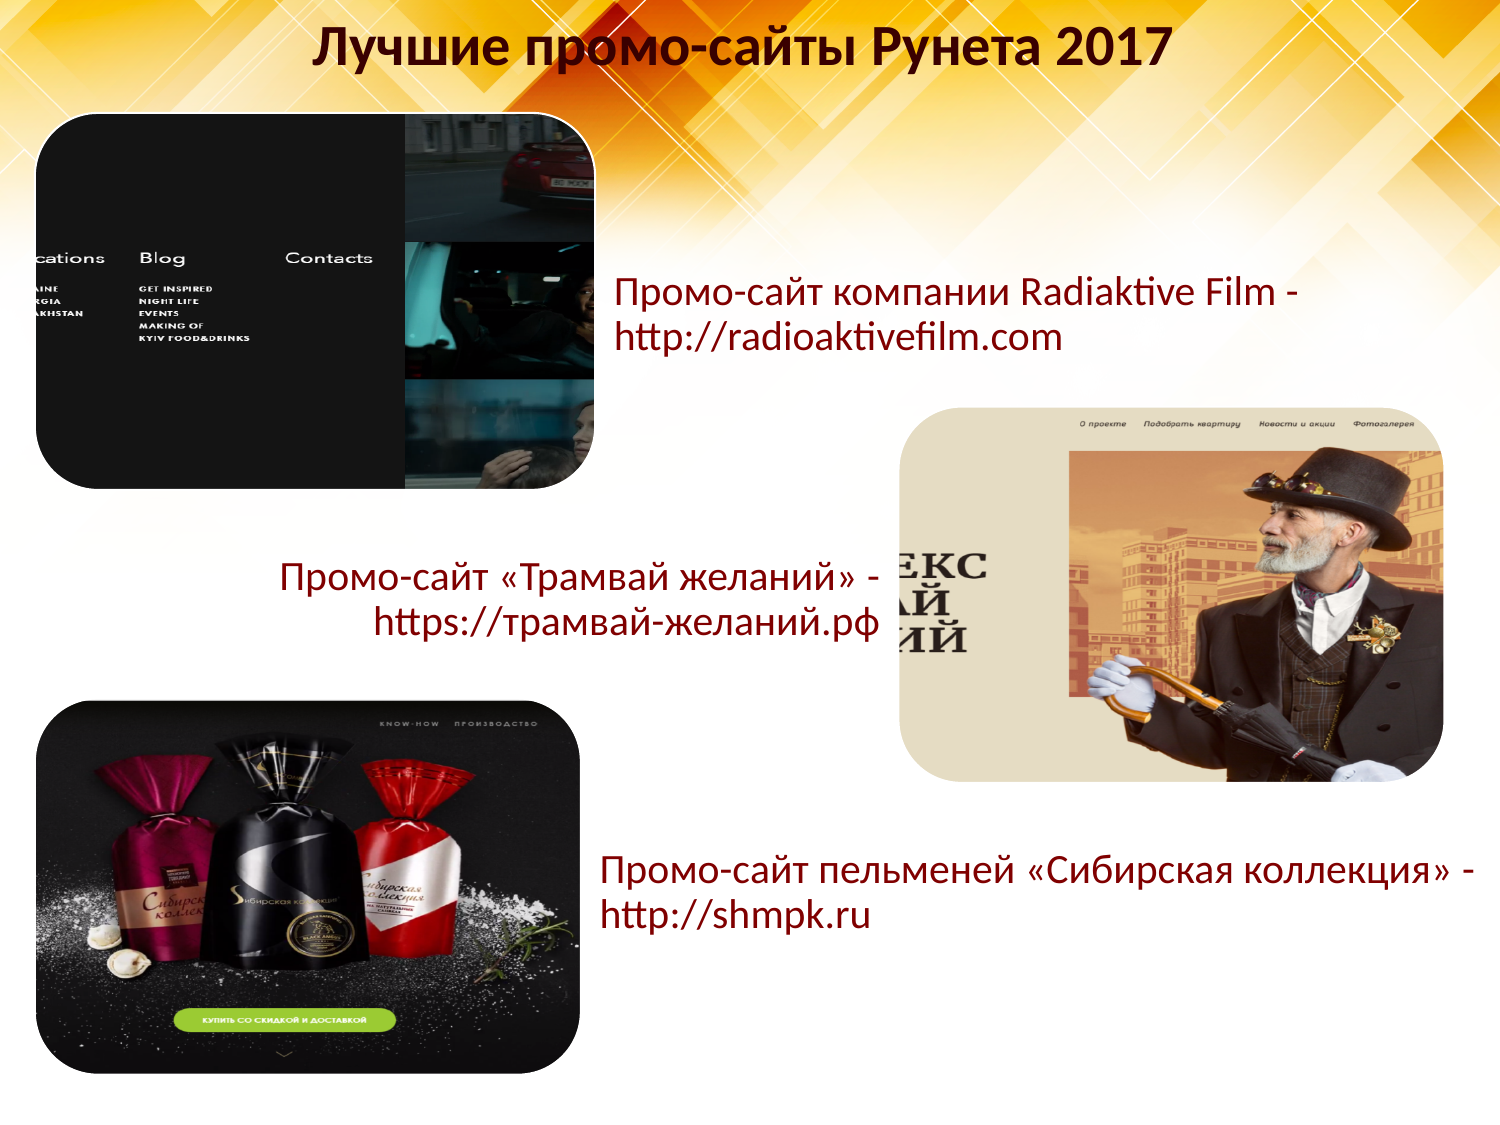

Лучшие промо-сайты Рунета 2017

Промо-сайт компании Radiaktive Film -http://radioaktivefilm.com

Промо-сайт «Трамвай желаний» - https://трамвай-желаний.рф

Промо-сайт пельменей «Сибирская коллекция» - http://shmpk.ru